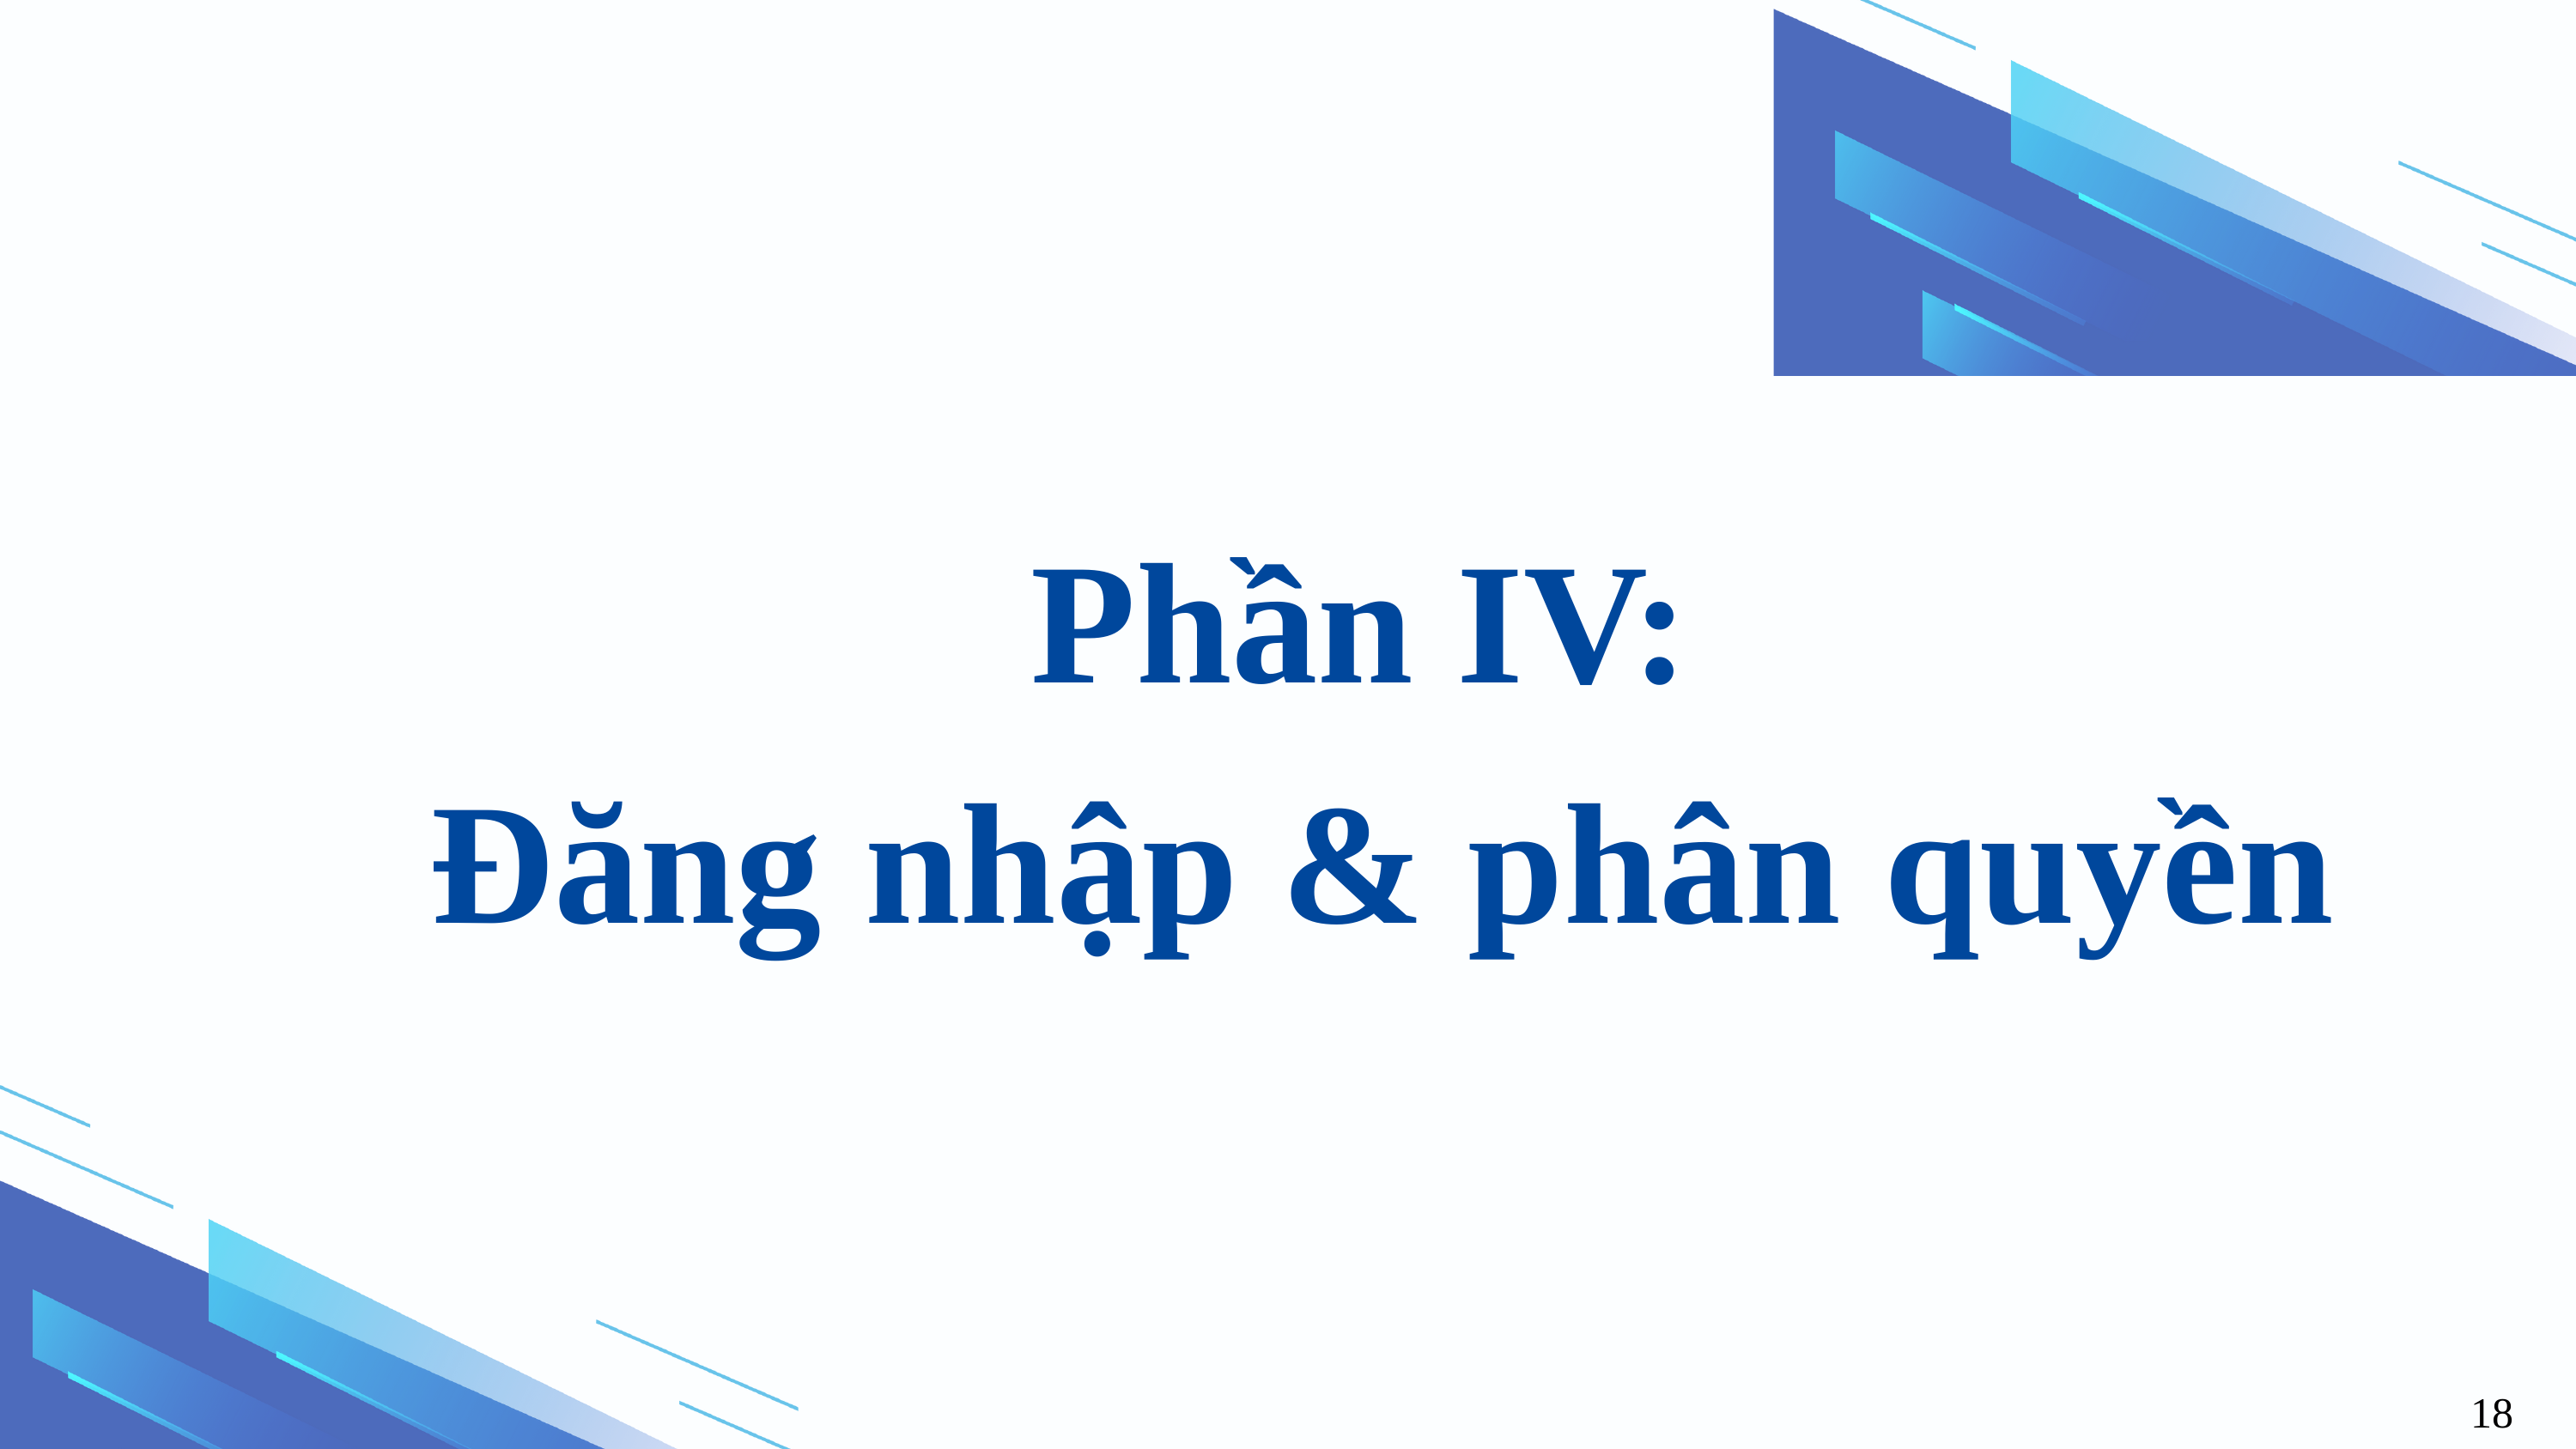

Phần IV:
Đăng nhập & phân quyền

18